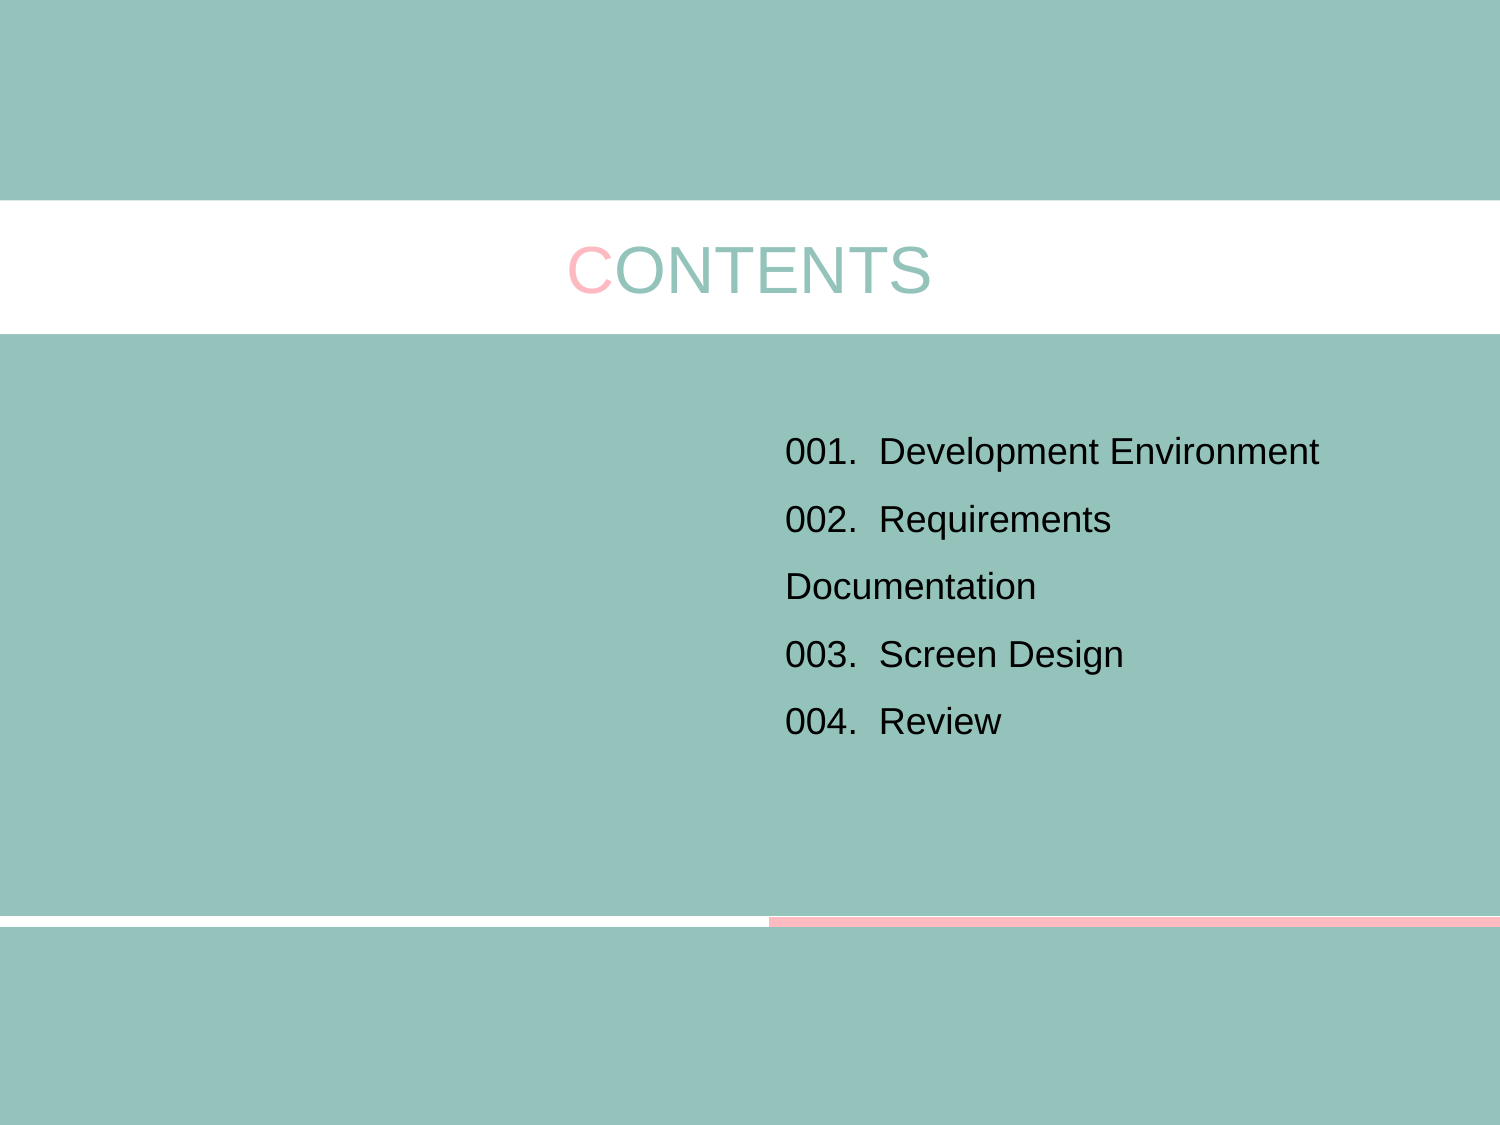

CONTENTS
001.  Development Environment
002.  Requirements Documentation
003.  Screen Design
004.  Review